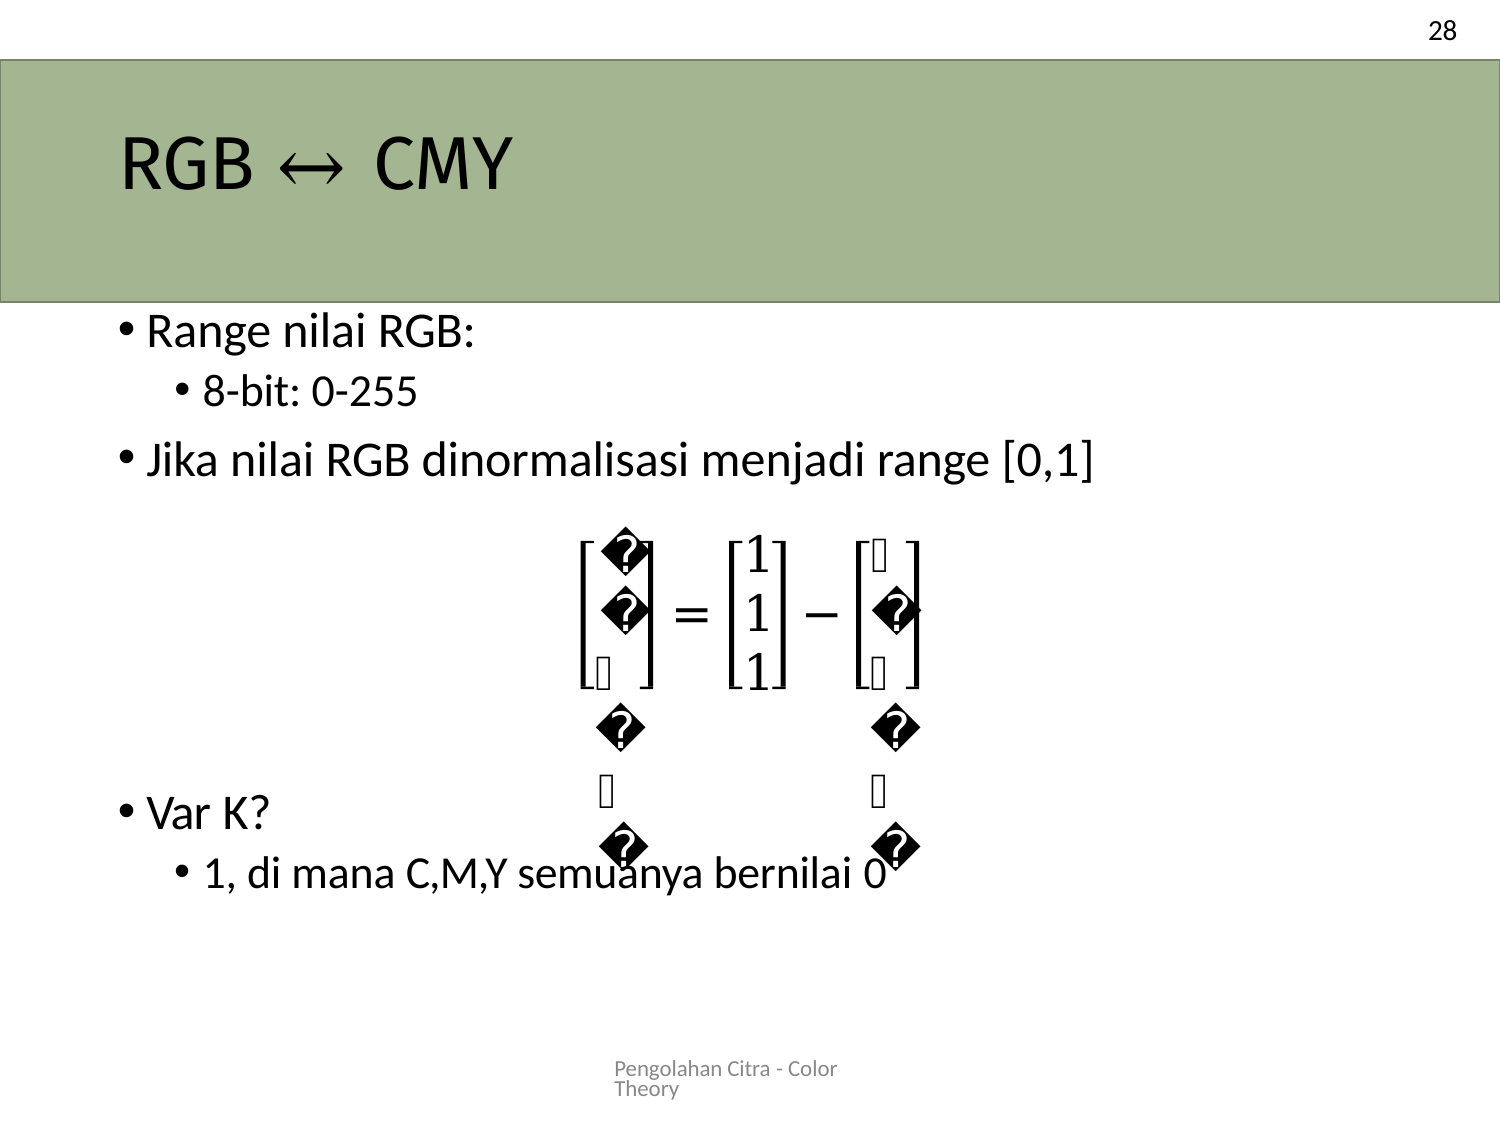

28
# RGB ↔ CMY
Range nilai RGB:
8-bit: 0-255
Jika nilai RGB dinormalisasi menjadi range [0,1]
𝑅
𝐺
𝐵
𝐶
𝑀
𝐾
1
1
1

=
−

Var K?
1, di mana C,M,Y semuanya bernilai 0

Pengolahan Citra - Color Theory